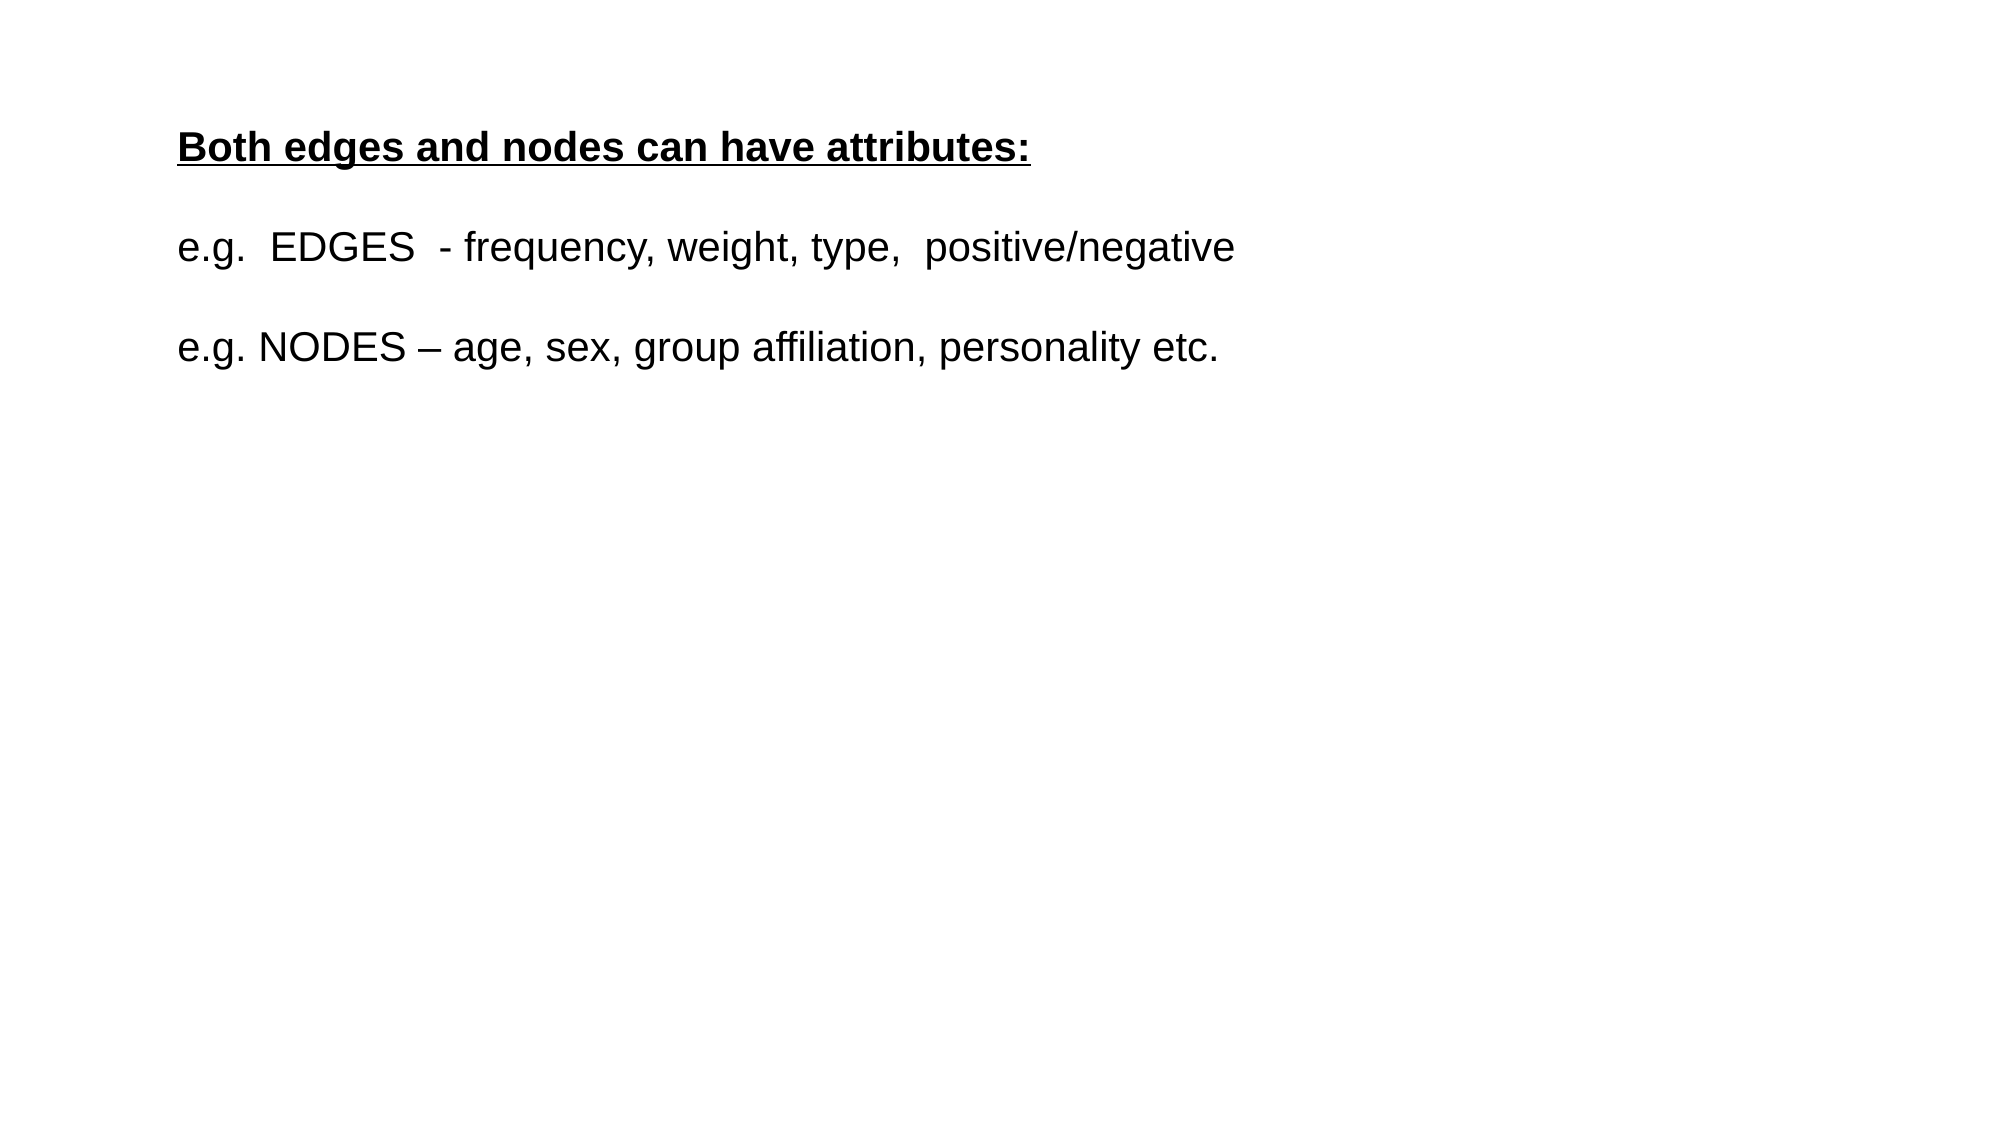

Both edges and nodes can have attributes:

e.g.  EDGES  - frequency, weight, type,  positive/negative

e.g. NODES – age, sex, group affiliation, personality etc.